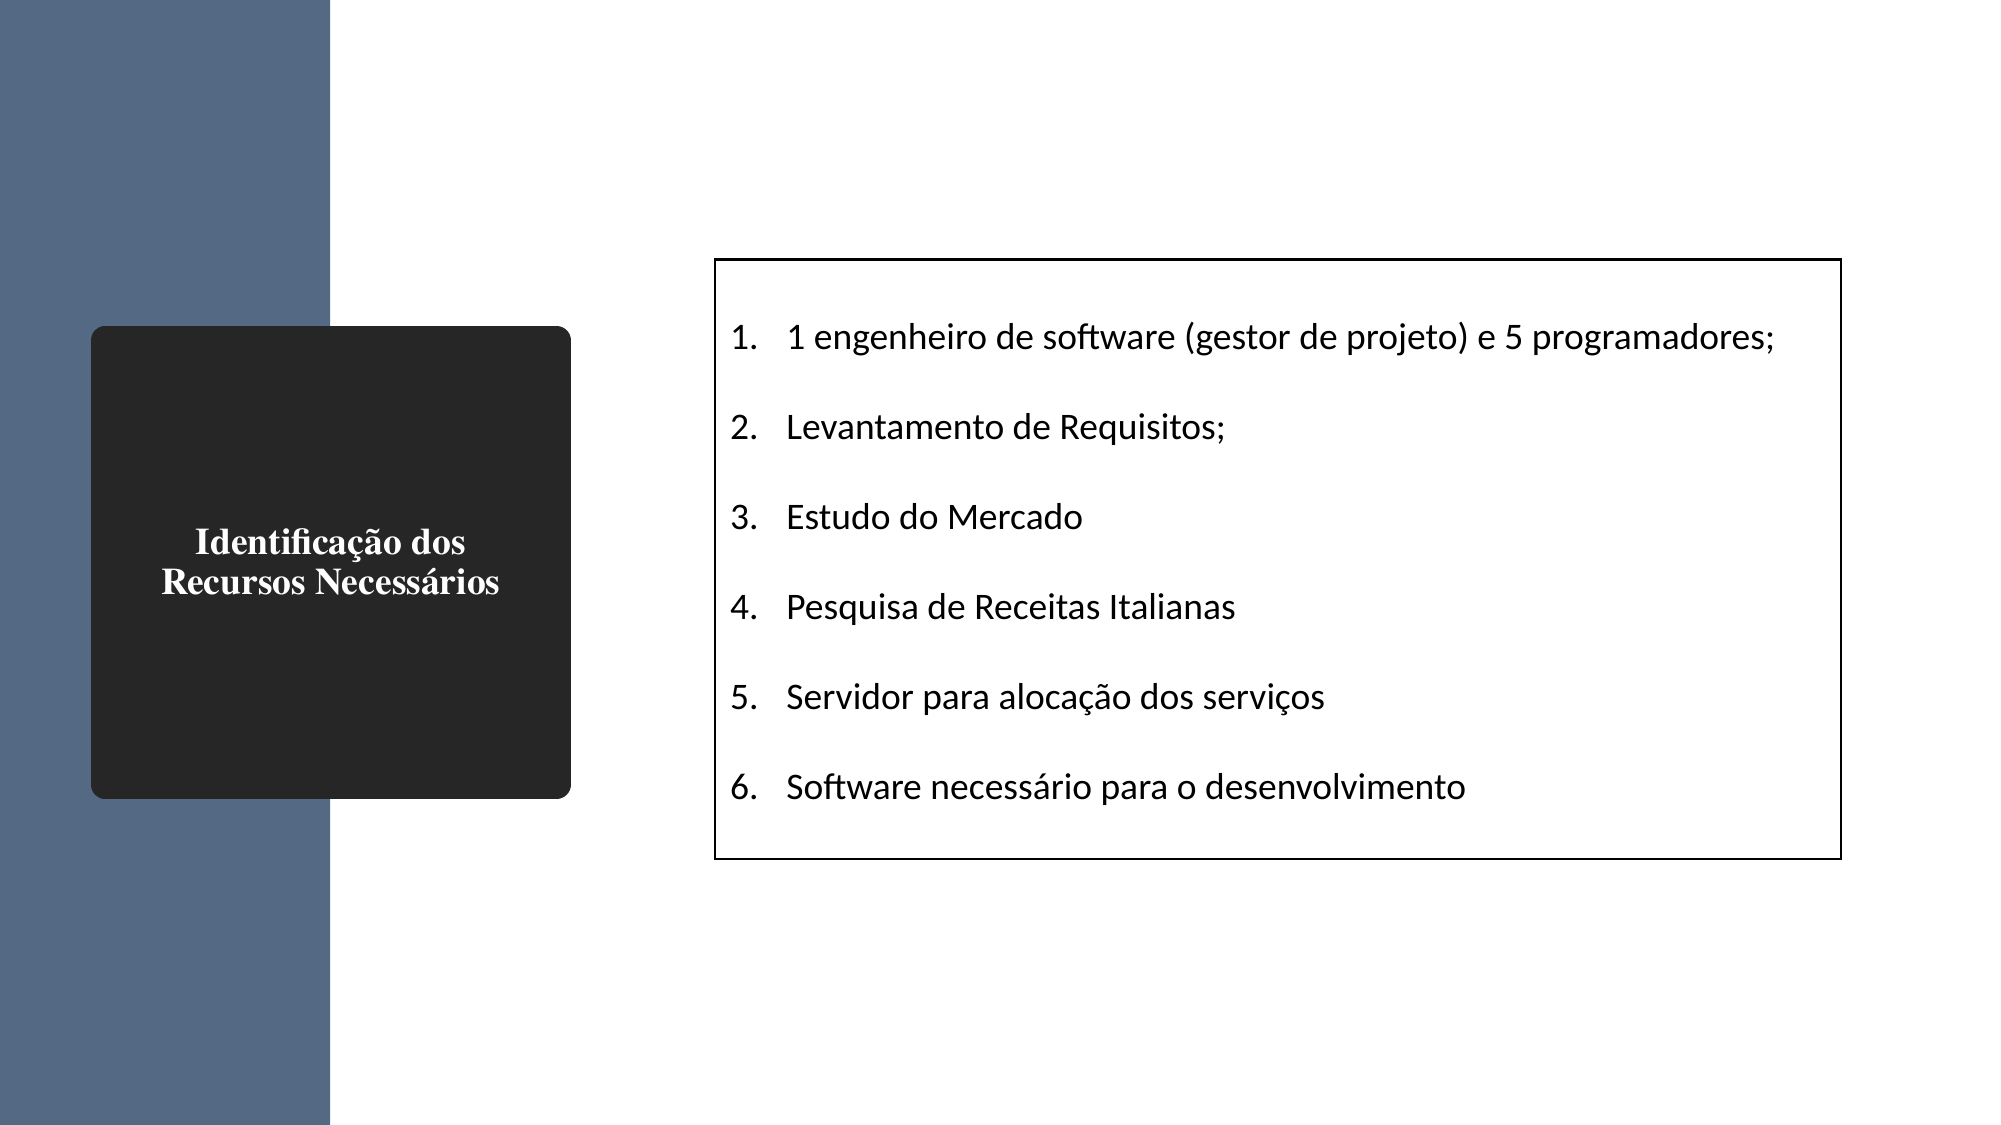

1 engenheiro de software (gestor de projeto) e 5 programadores;

Levantamento de Requisitos;

Estudo do Mercado

Pesquisa de Receitas Italianas

Servidor para alocação dos serviços

Software necessário para o desenvolvimento

# Identificação dos Recursos Necessários